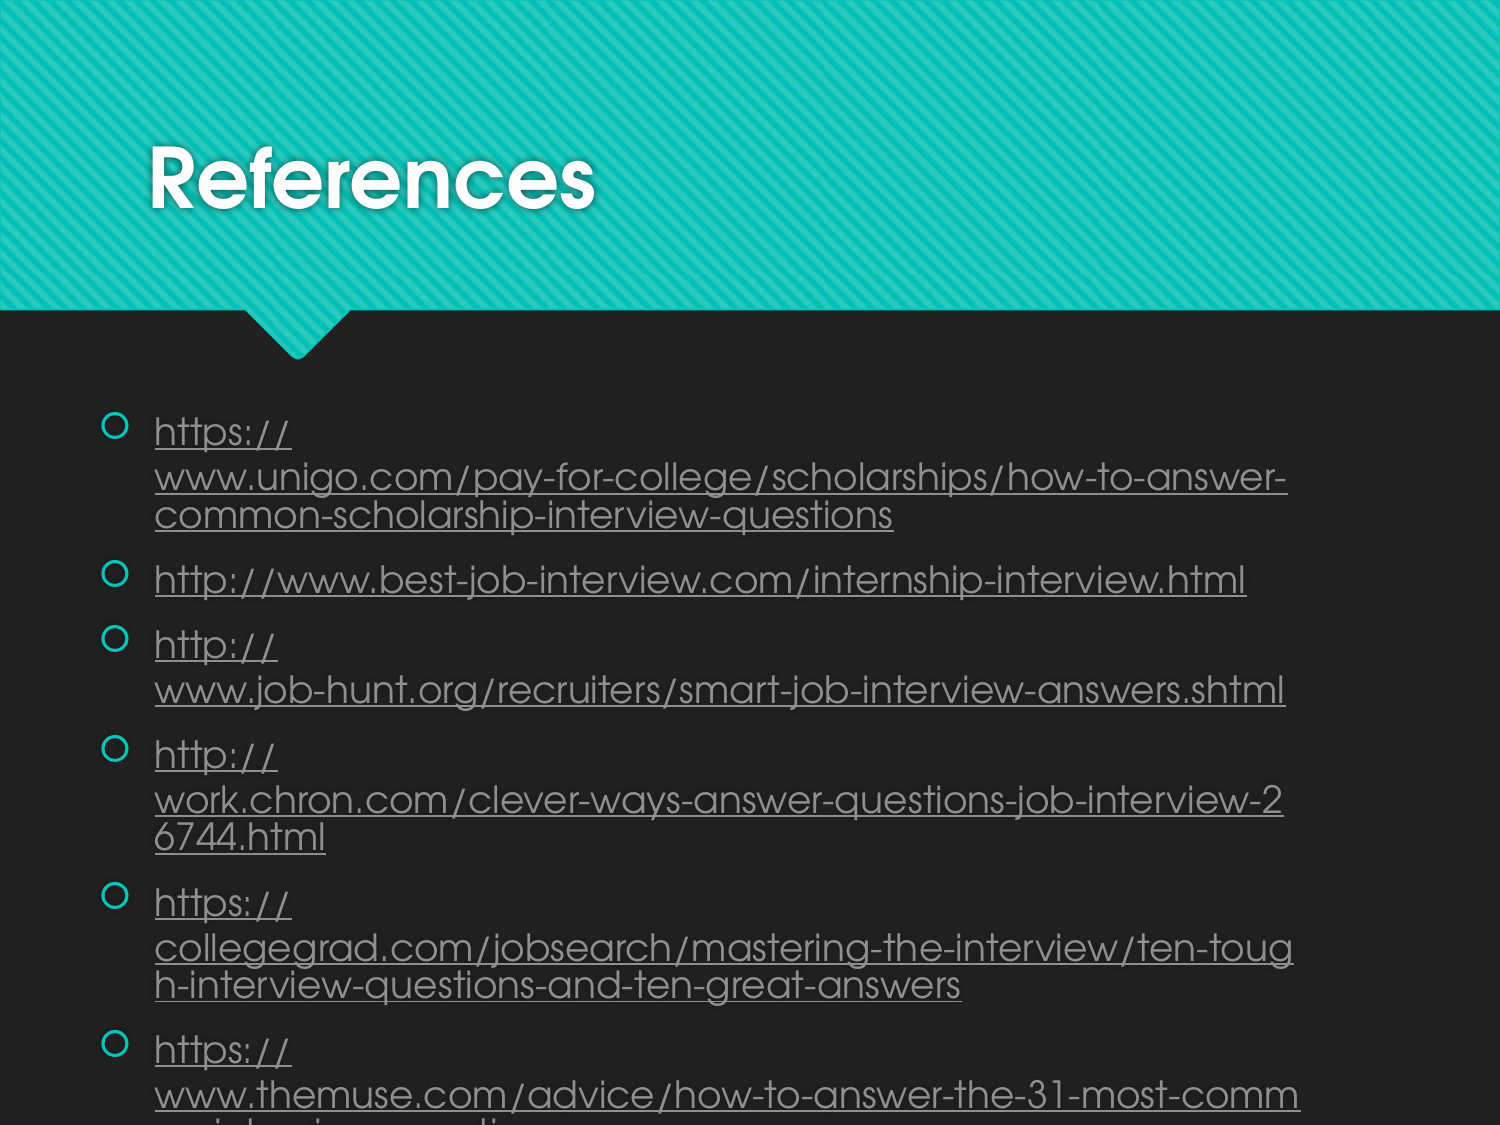

# References
https://www.unigo.com/pay-for-college/scholarships/how-to-answer-common-scholarship-interview-questions
http://www.best-job-interview.com/internship-interview.html
http://www.job-hunt.org/recruiters/smart-job-interview-answers.shtml
http://work.chron.com/clever-ways-answer-questions-job-interview-26744.html
https://collegegrad.com/jobsearch/mastering-the-interview/ten-tough-interview-questions-and-ten-great-answers
https://www.themuse.com/advice/how-to-answer-the-31-most-common-interview-questions